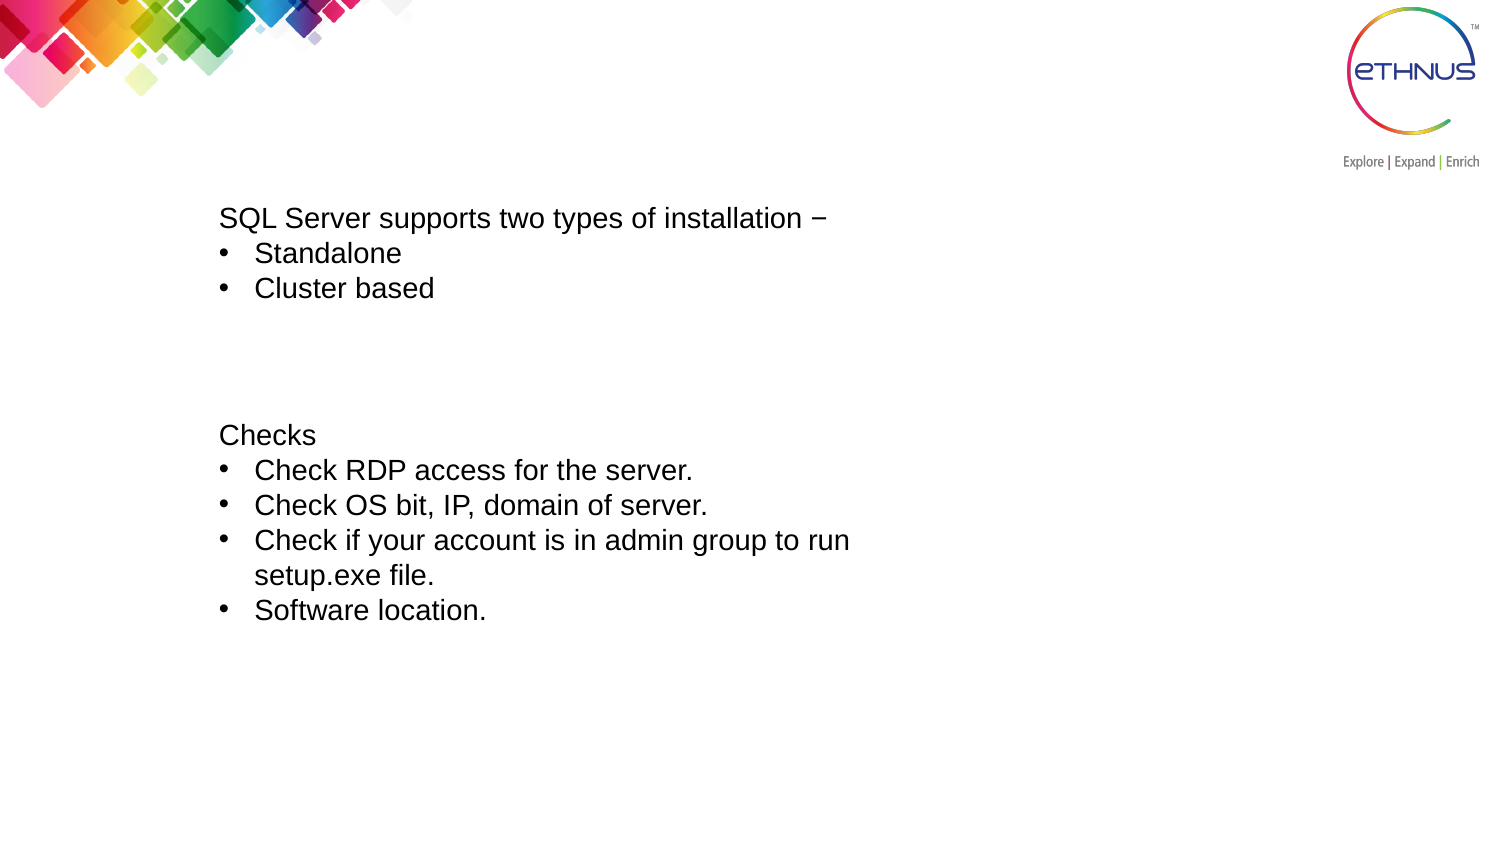

SQL Server supports two types of installation −
Standalone
Cluster based
Checks
Check RDP access for the server.
Check OS bit, IP, domain of server.
Check if your account is in admin group to run setup.exe file.
Software location.